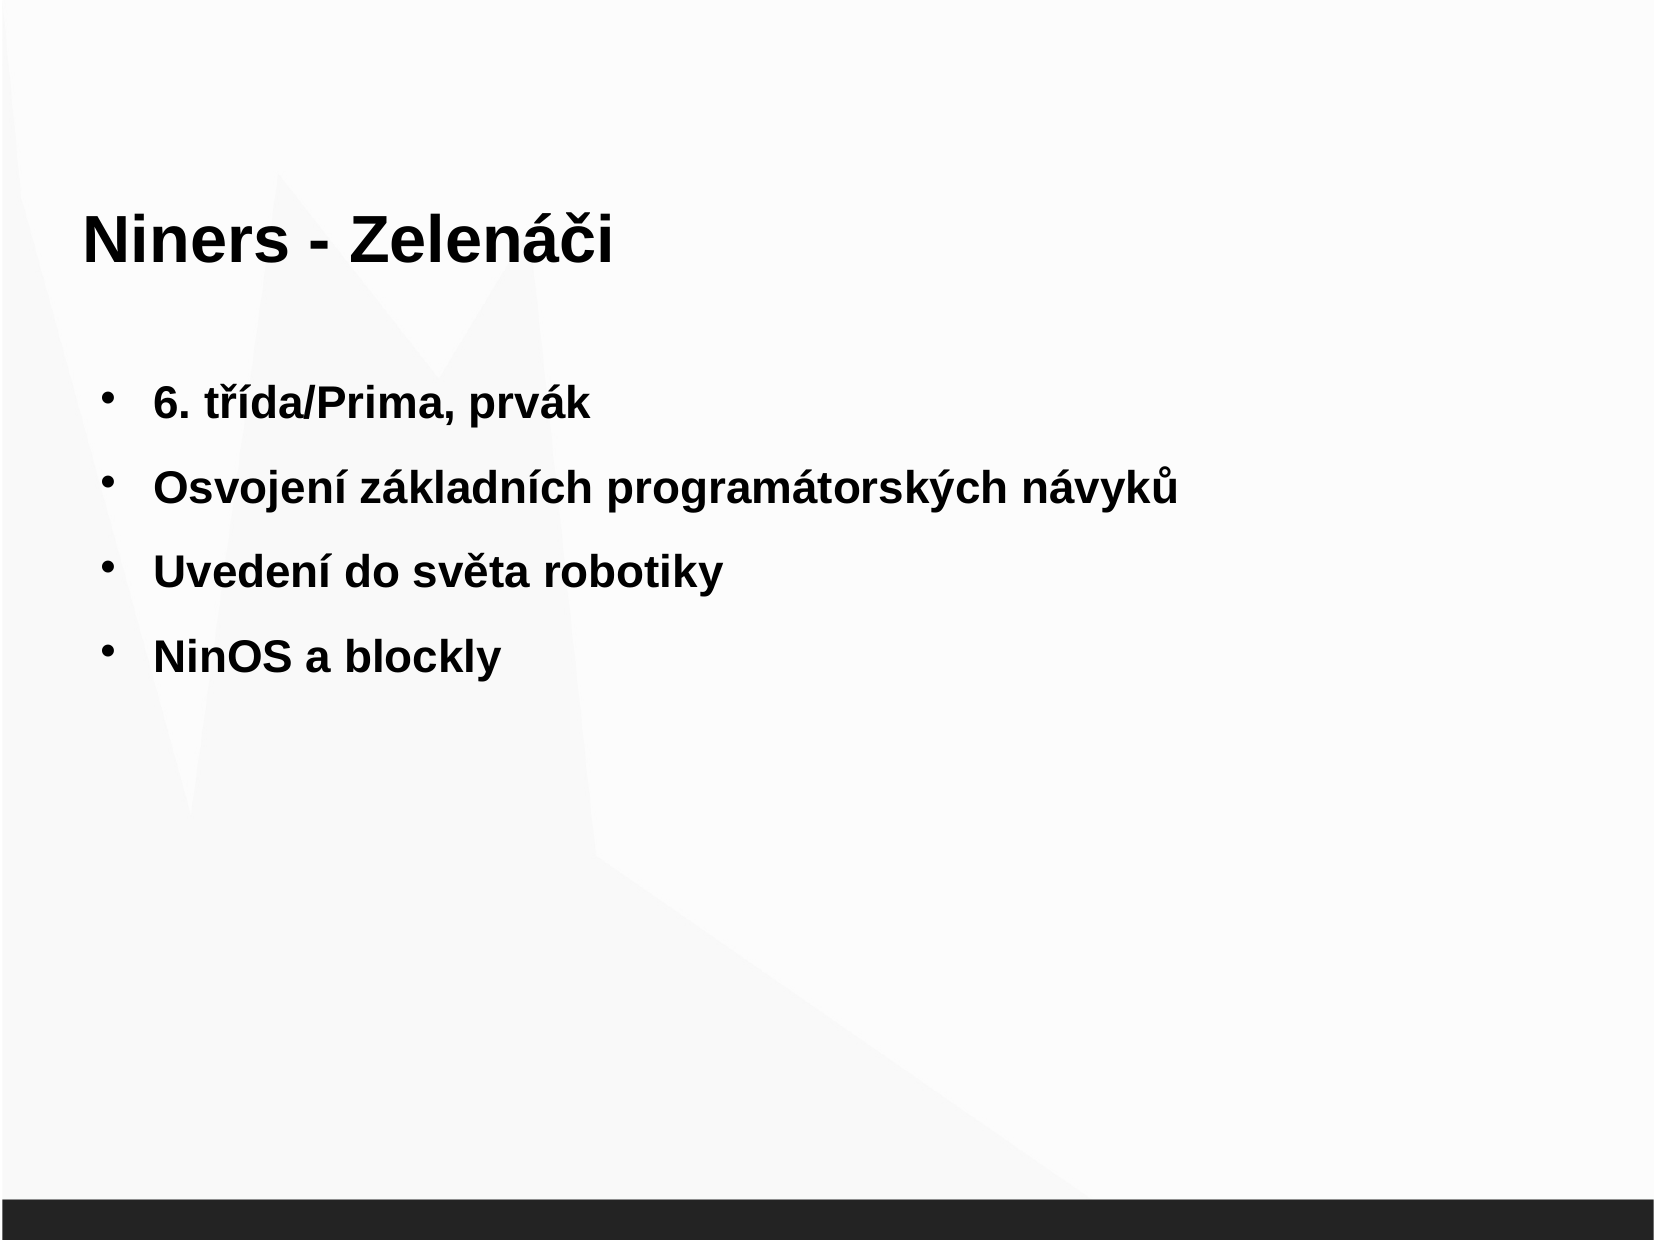

Niners - Zelenáči
6. třída/Prima, prvák
Osvojení základních programátorských návyků
Uvedení do světa robotiky
NinOS a blockly